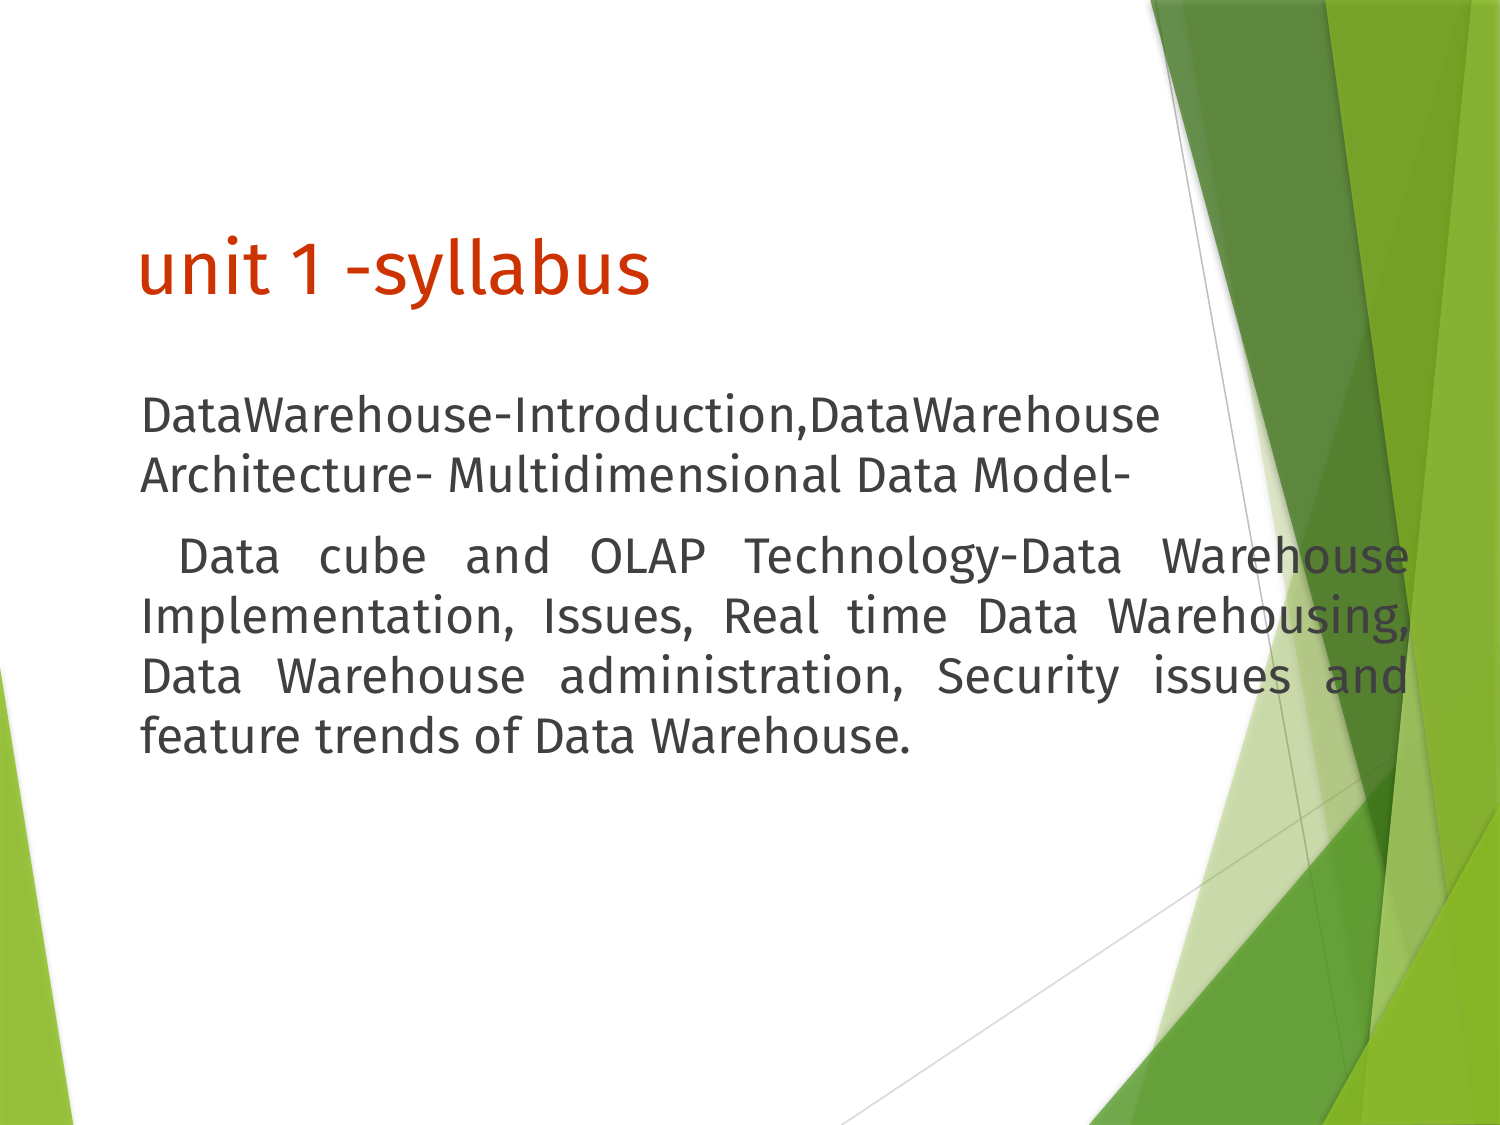

# unit 1 -syllabus
DataWarehouse-Introduction,DataWarehouse     Architecture- Multidimensional Data Model-
 Data cube and OLAP Technology-Data Warehouse Implementation, Issues, Real time Data Warehousing, Data Warehouse administration, Security issues and feature trends of Data Warehouse.